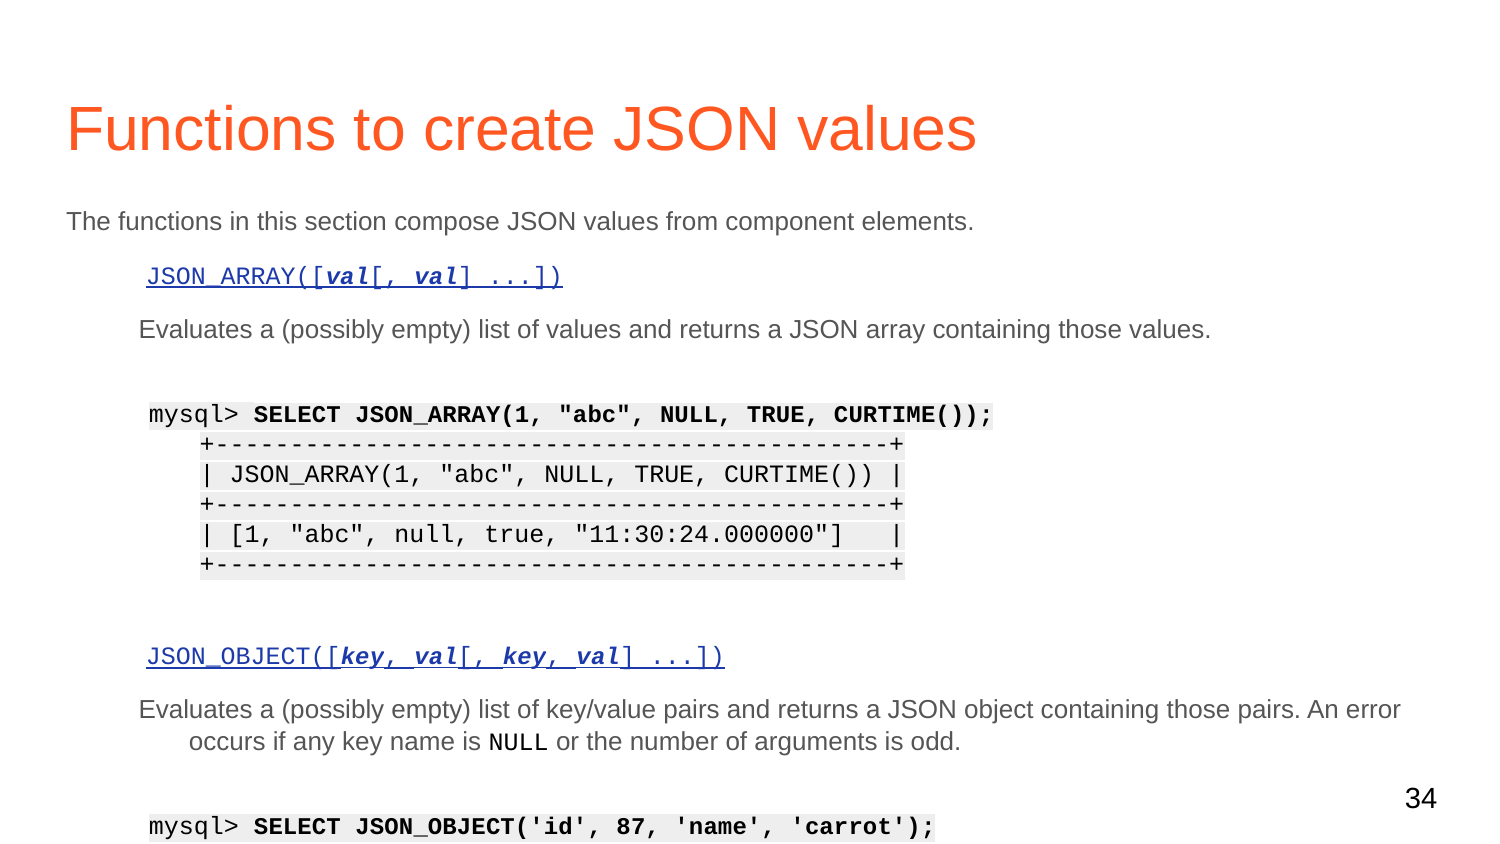

# Functions to create JSON values
The functions in this section compose JSON values from component elements.
 JSON_ARRAY([val[, val] ...])
Evaluates a (possibly empty) list of values and returns a JSON array containing those values.
mysql> SELECT JSON_ARRAY(1, "abc", NULL, TRUE, CURTIME());
+---------------------------------------------+
| JSON_ARRAY(1, "abc", NULL, TRUE, CURTIME()) |
+---------------------------------------------+
| [1, "abc", null, true, "11:30:24.000000"]   |
+---------------------------------------------+
 JSON_OBJECT([key, val[, key, val] ...])
Evaluates a (possibly empty) list of key/value pairs and returns a JSON object containing those pairs. An error occurs if any key name is NULL or the number of arguments is odd.
mysql> SELECT JSON_OBJECT('id', 87, 'name', 'carrot');
+-----------------------------------------+
| JSON_OBJECT('id', 87, 'name', 'carrot') |
+-----------------------------------------+
| {"id": 87, "name": "carrot"}            |
+-----------------------------------------+

34